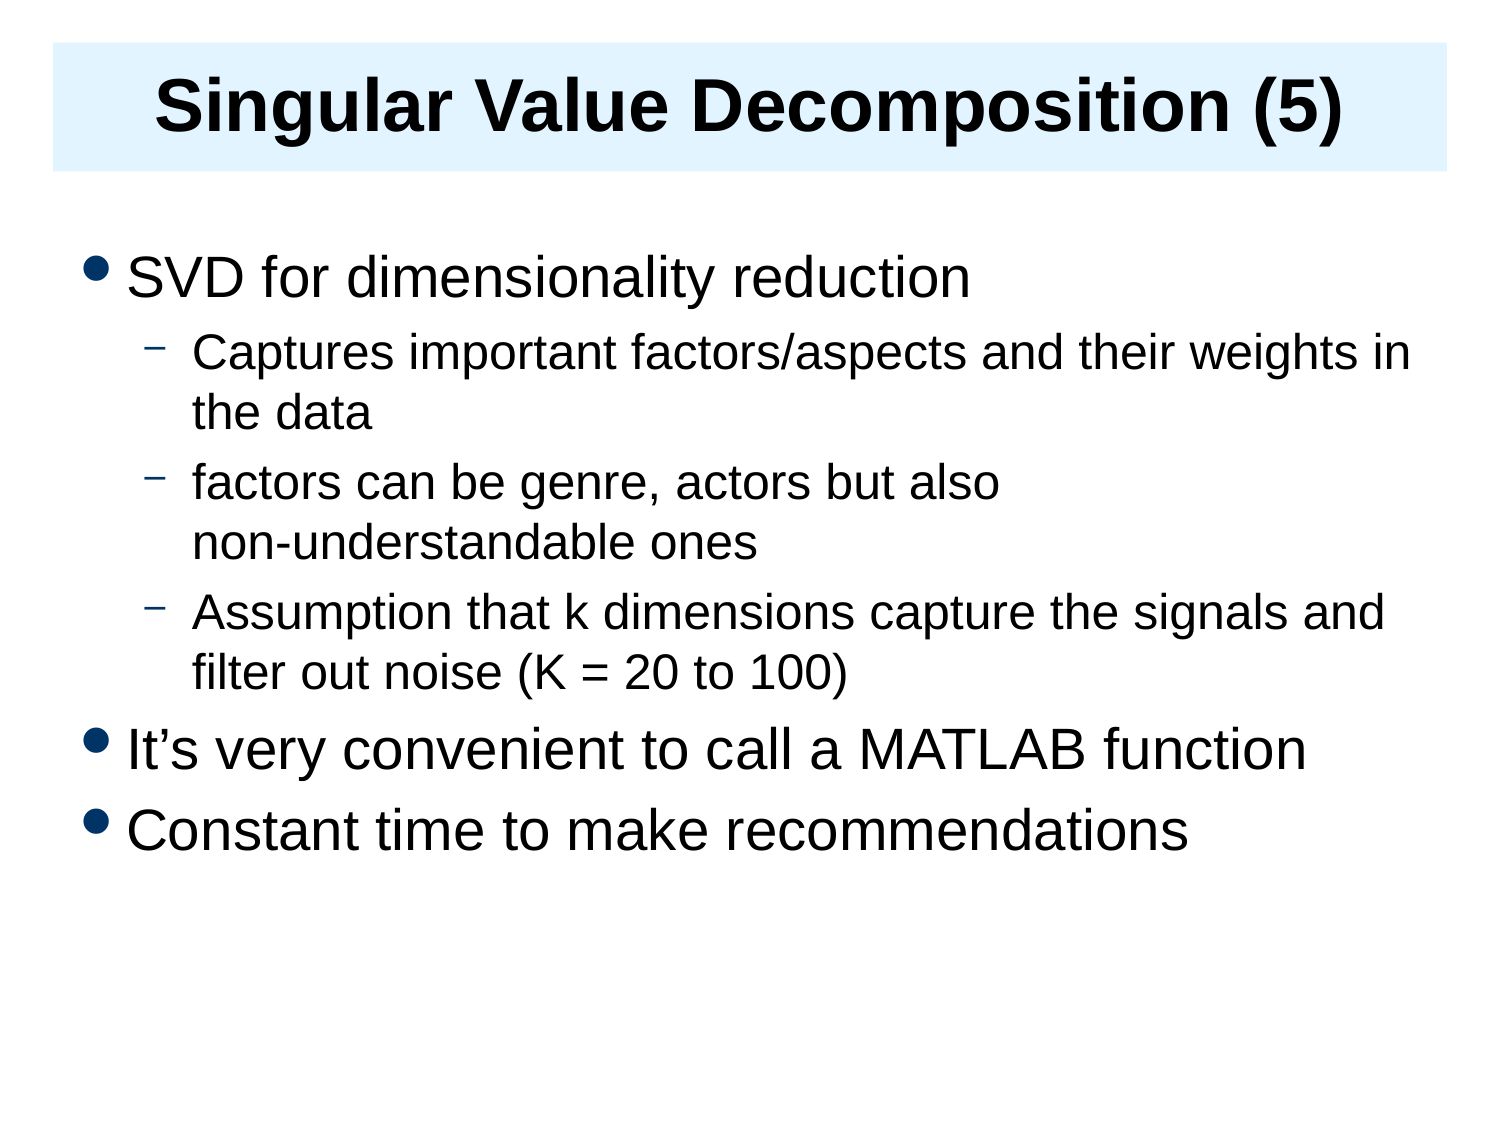

# Singular Value Decomposition (5)
SVD for dimensionality reduction
Captures important factors/aspects and their weights in the data
factors can be genre, actors but also
non-understandable ones
Assumption that k dimensions capture the signals and filter out noise (K = 20 to 100)
It’s very convenient to call a MATLAB function
Constant time to make recommendations